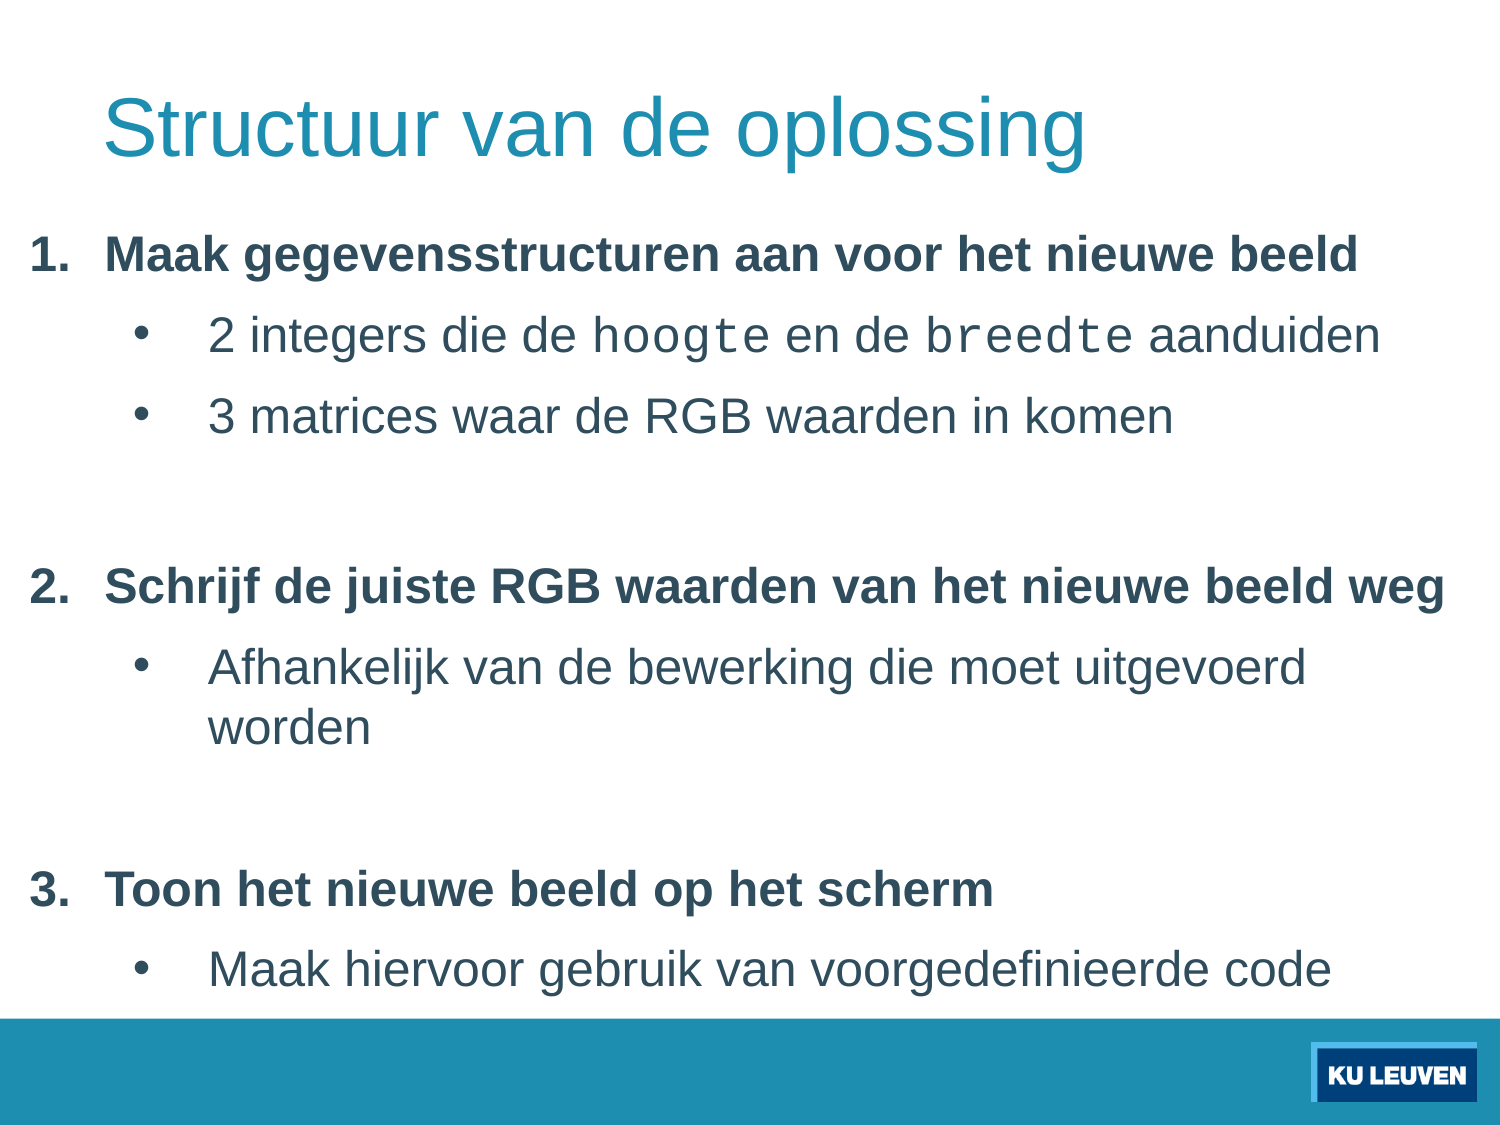

# Structuur van de oplossing
Maak gegevensstructuren aan voor het nieuwe beeld
2 integers die de hoogte en de breedte aanduiden
3 matrices waar de RGB waarden in komen

Schrijf de juiste RGB waarden van het nieuwe beeld weg
Afhankelijk van de bewerking die moet uitgevoerd worden

Toon het nieuwe beeld op het scherm
Maak hiervoor gebruik van voorgedefinieerde code